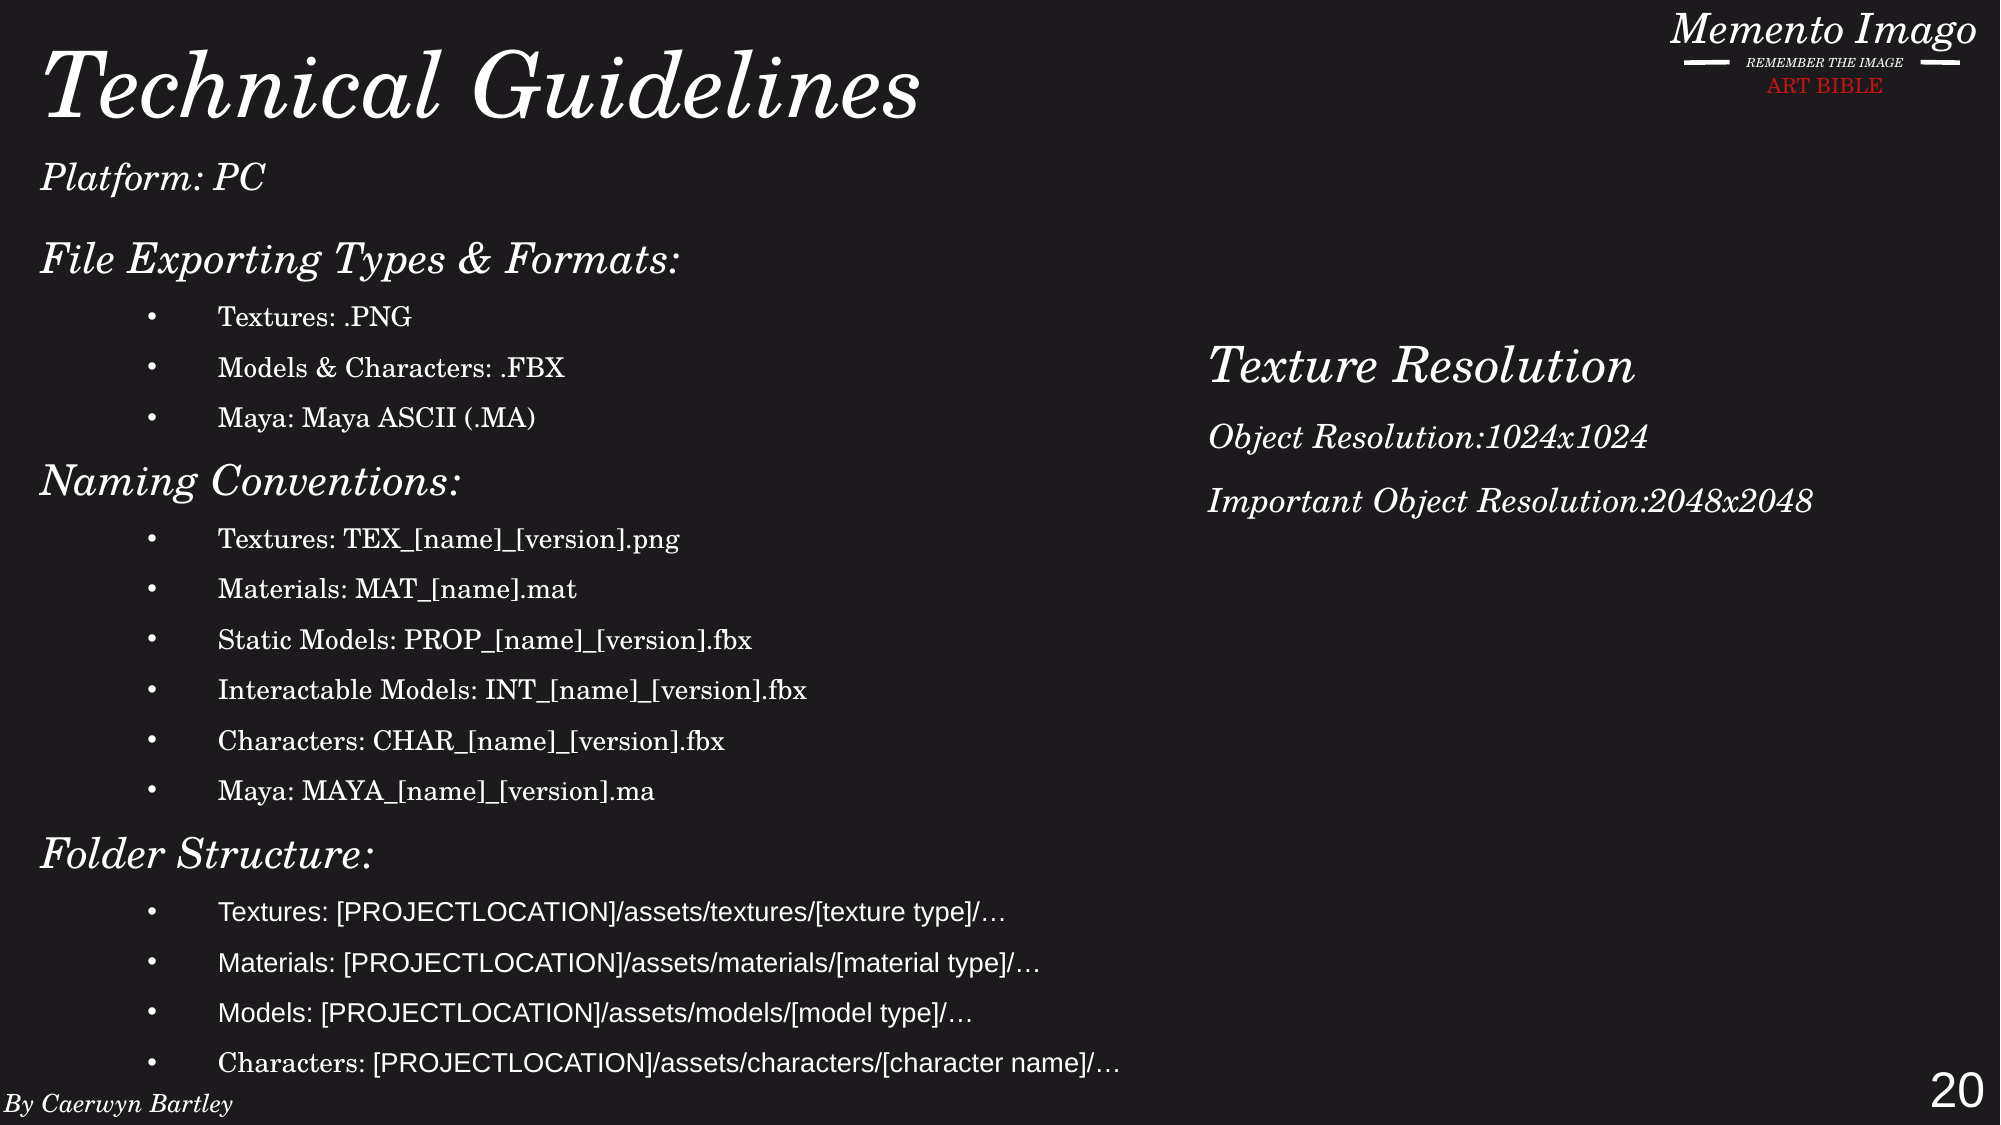

# Technical Guidelines
Platform: PC
File Exporting Types & Formats:
Textures: .PNG
Models & Characters: .FBX
Maya: Maya ASCII (.MA)
Naming Conventions:
Textures: TEX_[name]_[version].png
Materials: MAT_[name].mat
Static Models: PROP_[name]_[version].fbx
Interactable Models: INT_[name]_[version].fbx
Characters: CHAR_[name]_[version].fbx
Maya: MAYA_[name]_[version].ma
Folder Structure:
Textures: [PROJECTLOCATION]/assets/textures/[texture type]/…
Materials: [PROJECTLOCATION]/assets/materials/[material type]/…
Models: [PROJECTLOCATION]/assets/models/[model type]/…
Characters: [PROJECTLOCATION]/assets/characters/[character name]/…
Texture Resolution
Object Resolution:1024x1024
Important Object Resolution:2048x2048